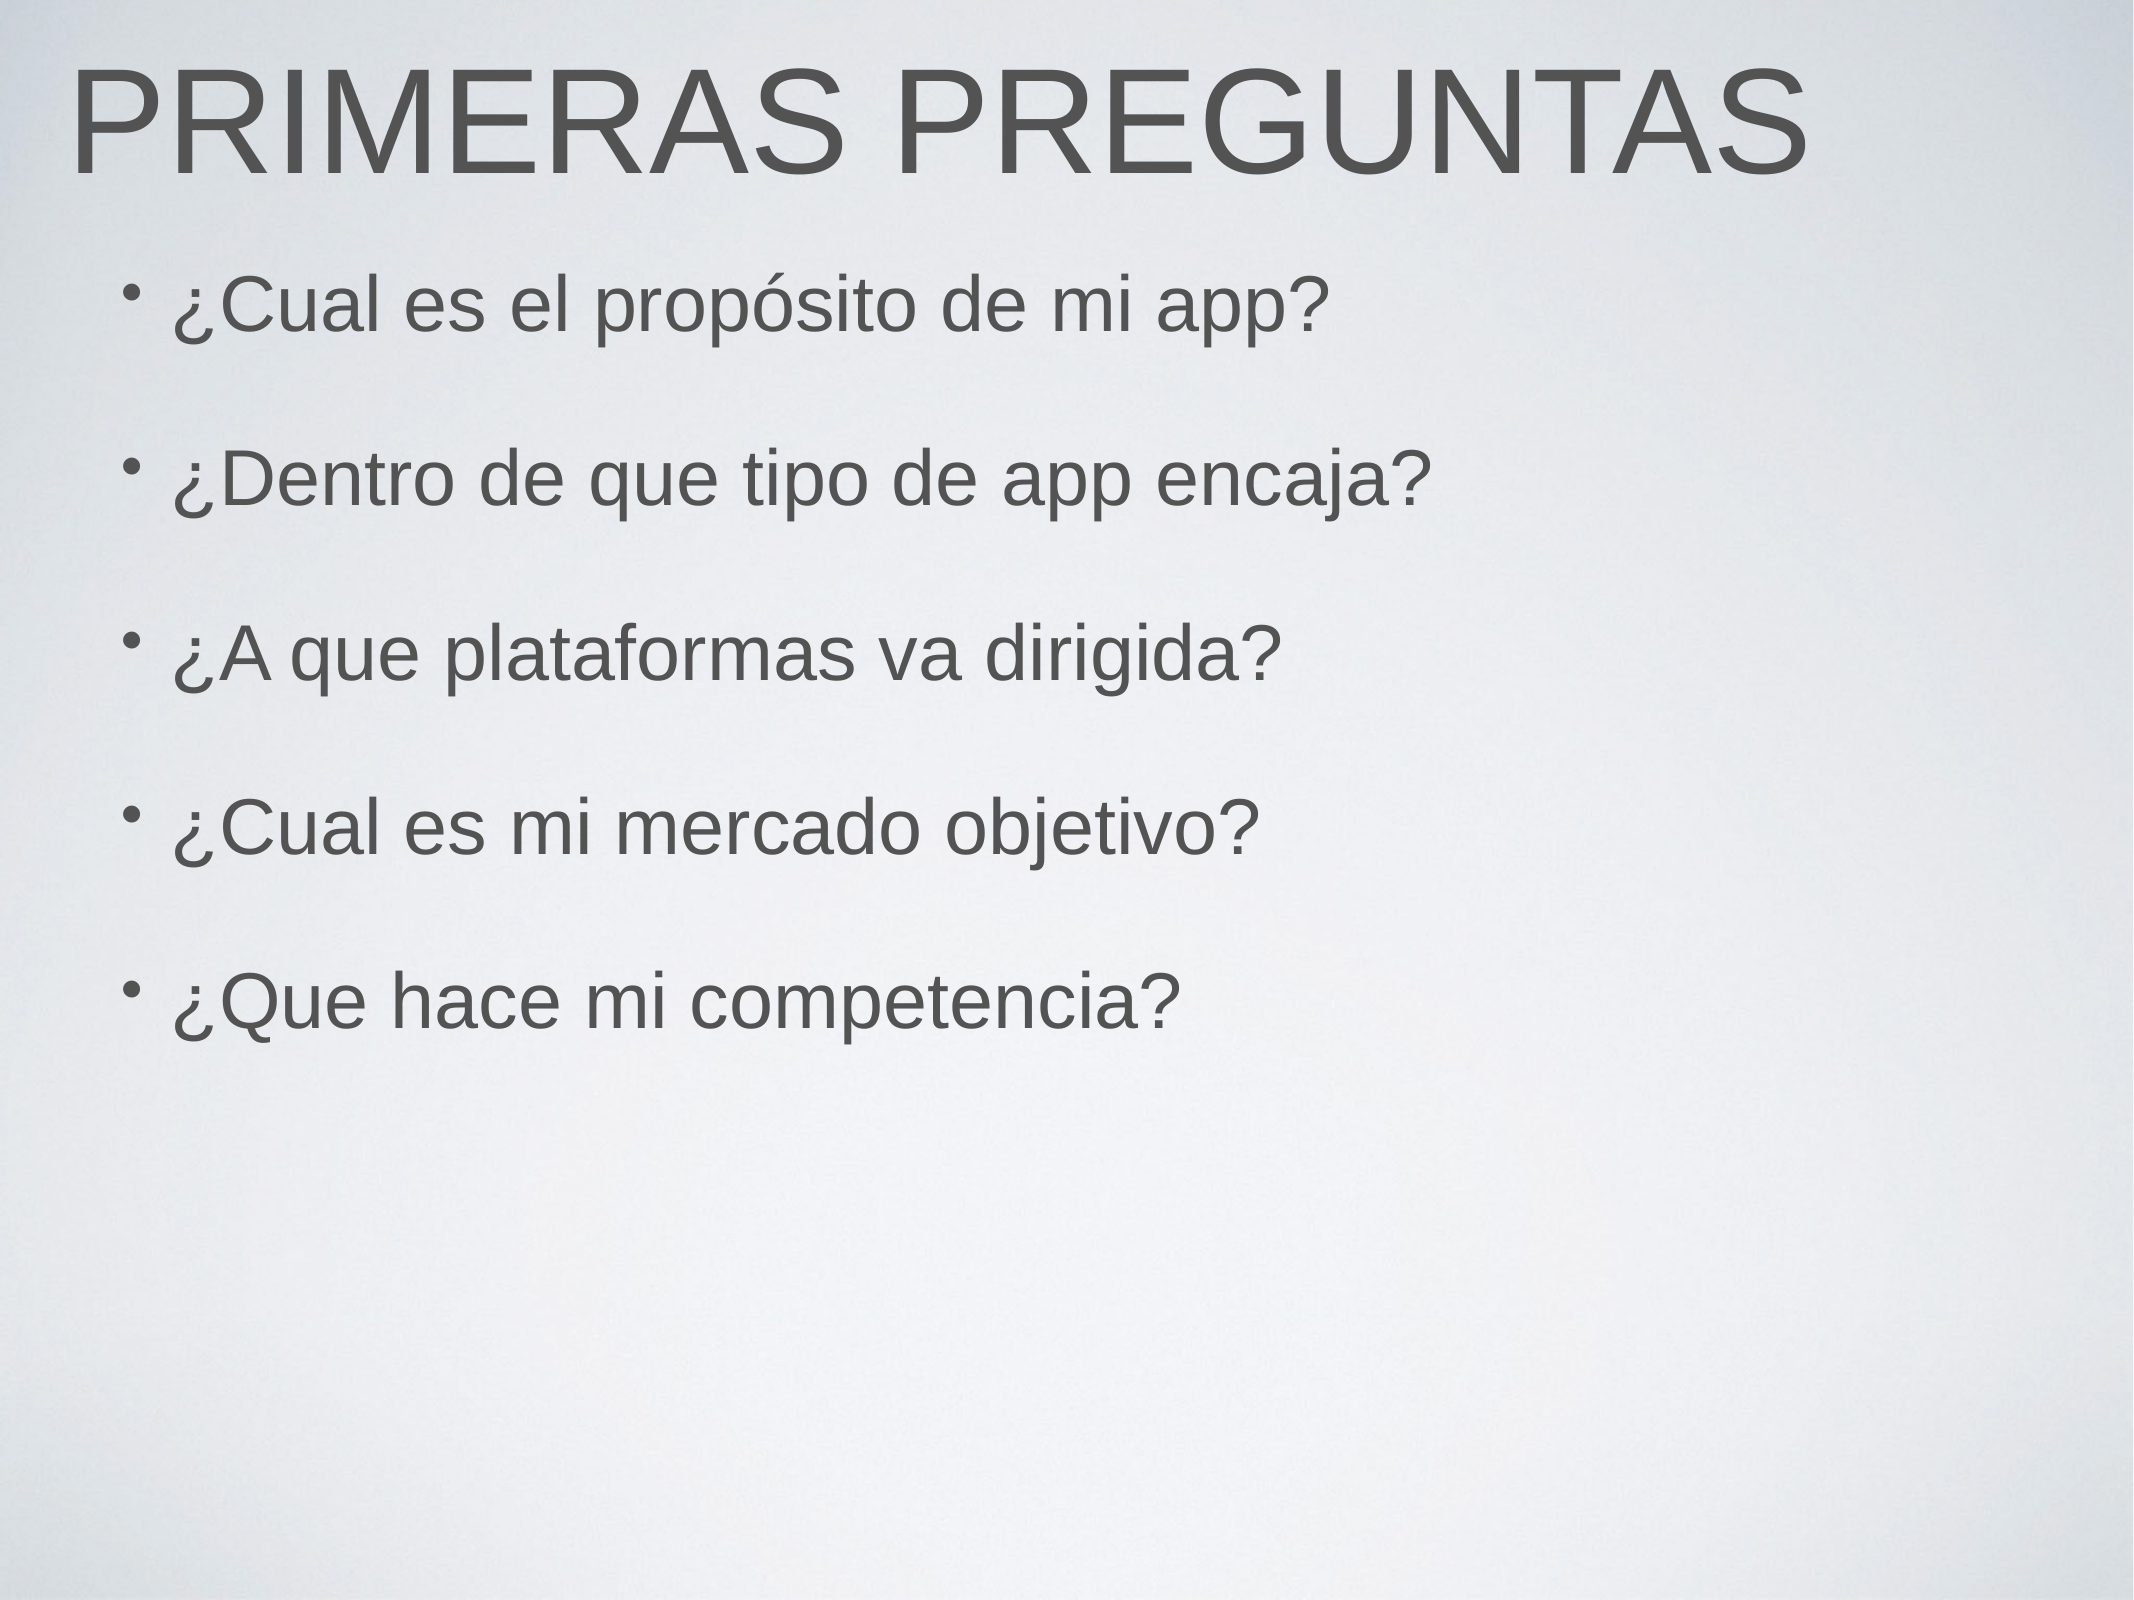

# primeras preguntas
¿Cual es el propósito de mi app?
¿Dentro de que tipo de app encaja?
¿A que plataformas va dirigida?
¿Cual es mi mercado objetivo?
¿Que hace mi competencia?